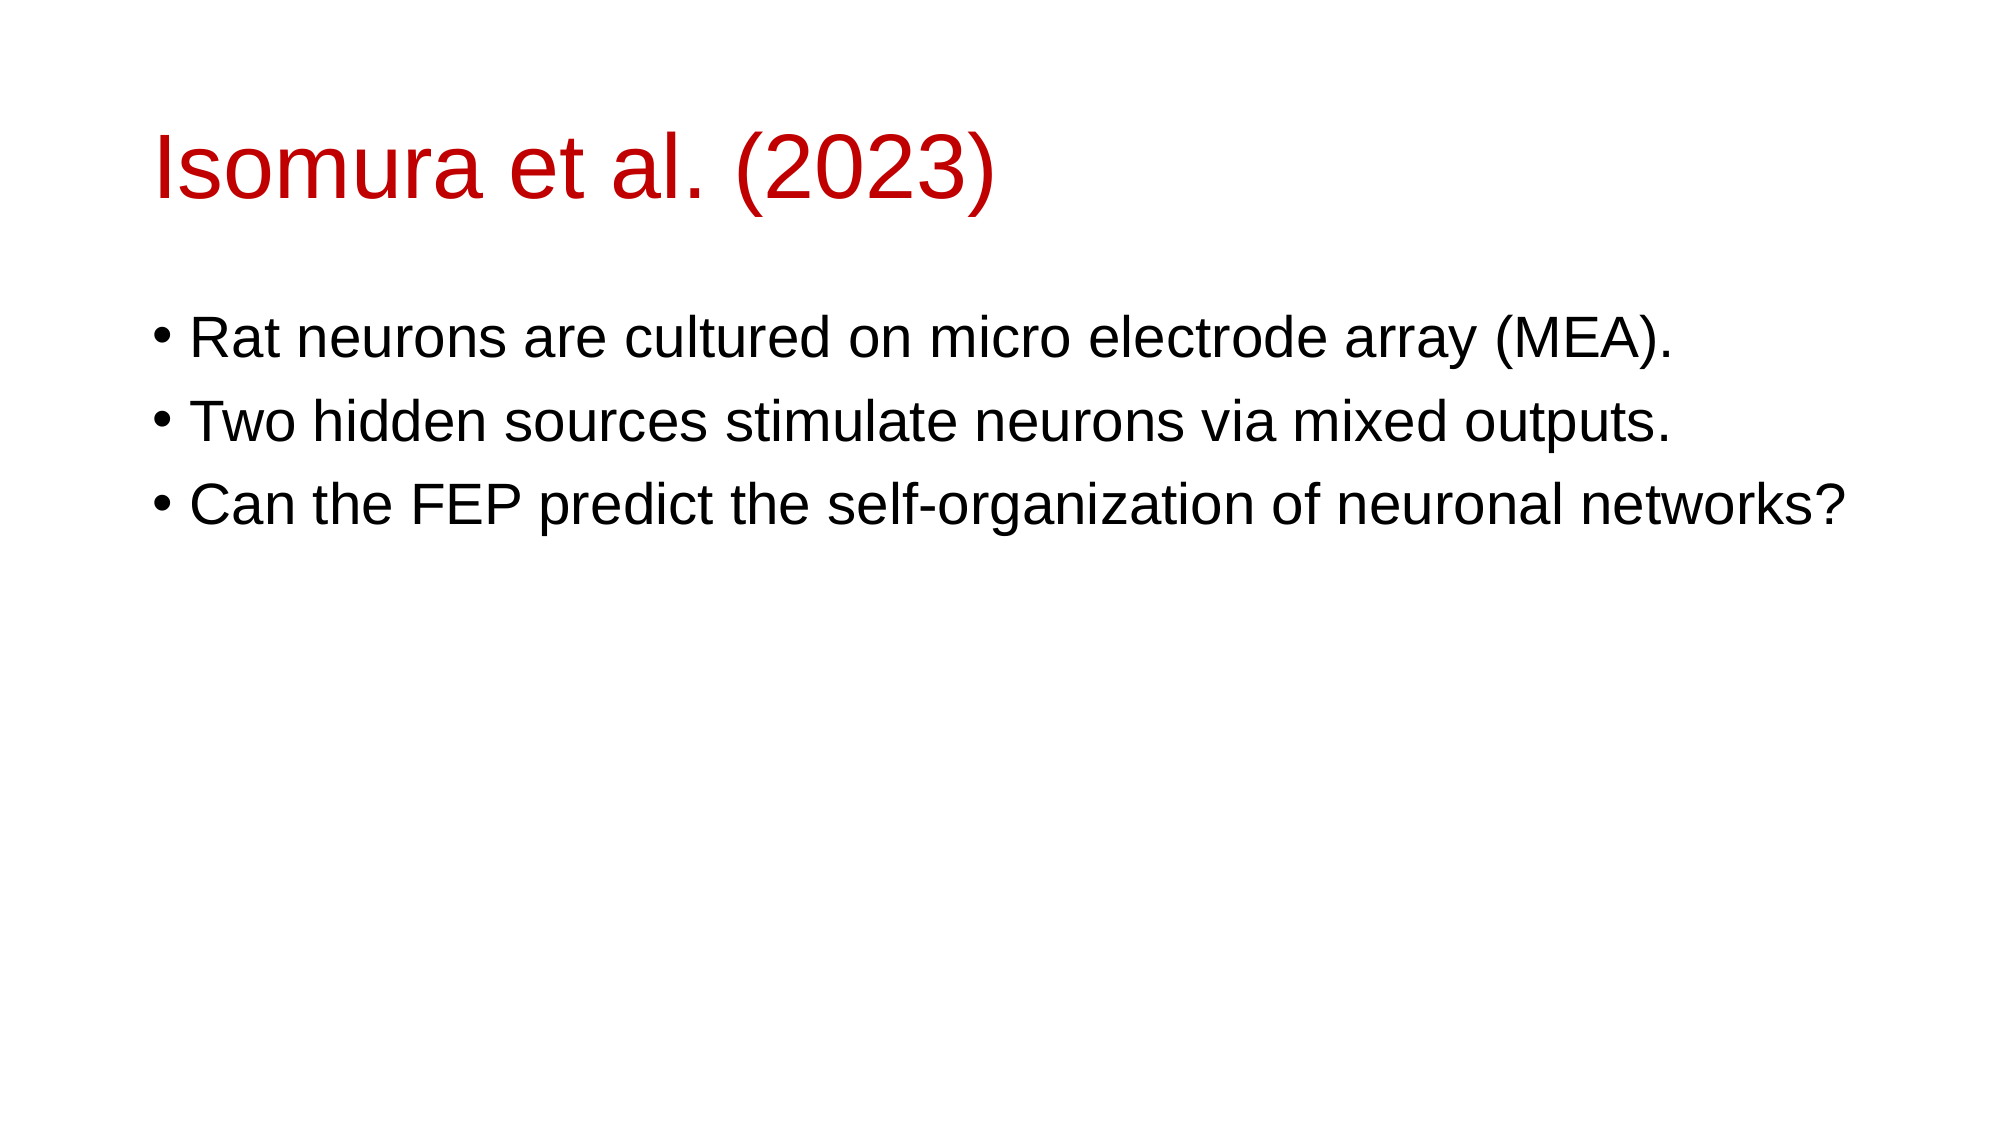

# Isomura et al. (2023)
Rat neurons are cultured on micro electrode array (MEA).
Two hidden sources stimulate neurons via mixed outputs.
Can the FEP predict the self-organization of neuronal networks?